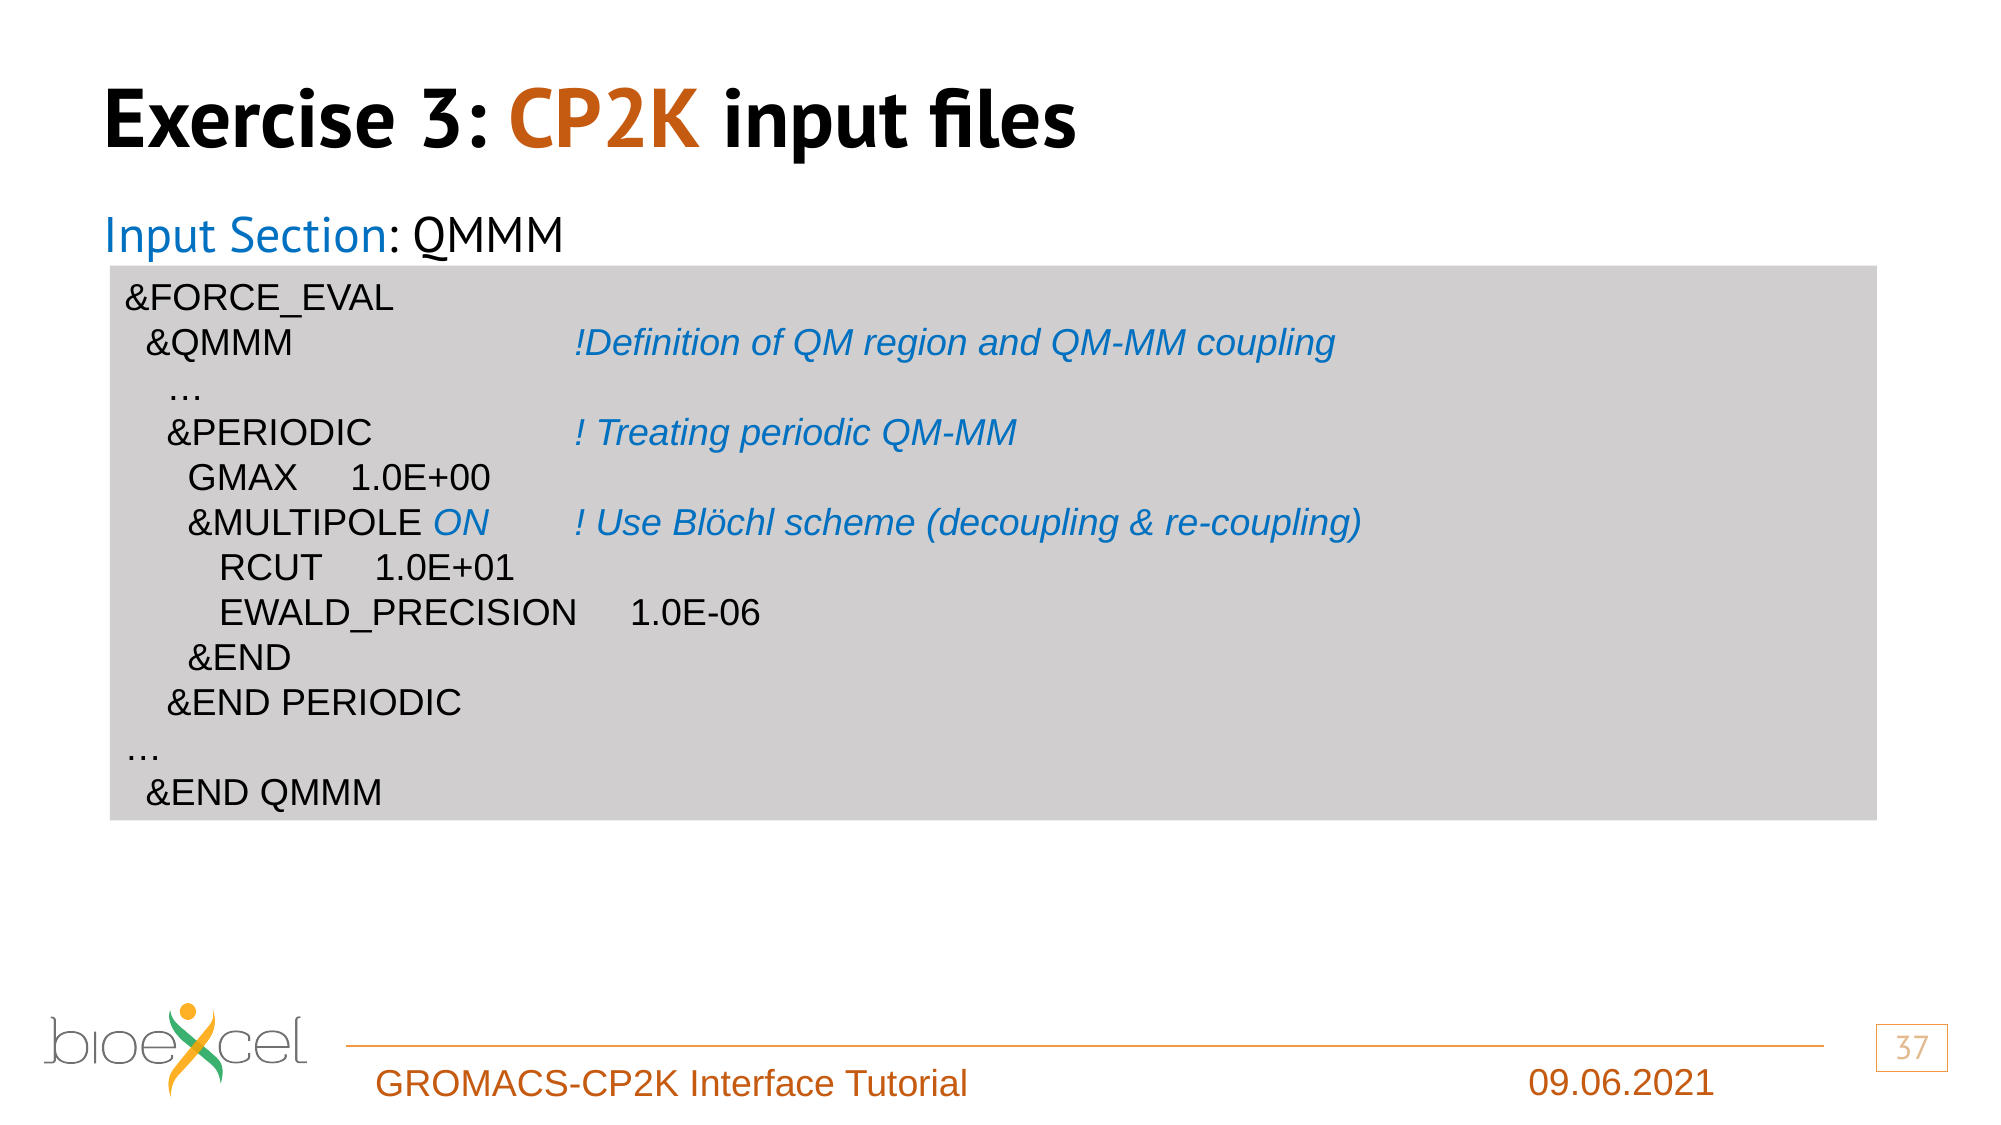

# Exercise 3: CP2K input files
Input Section: QMMM

&FORCE_EVAL
  &QMMM		!Definition of QM region and QM-MM coupling
    …
    &PERIODIC		! Treating periodic QM-MM
      GMAX     1.0E+00
      &MULTIPOLE ON	! Use Blöchl scheme (decoupling & re-coupling)
         RCUT     1.0E+01
         EWALD_PRECISION     1.0E-06
      &END
    &END PERIODIC
…
  &END QMMM
37